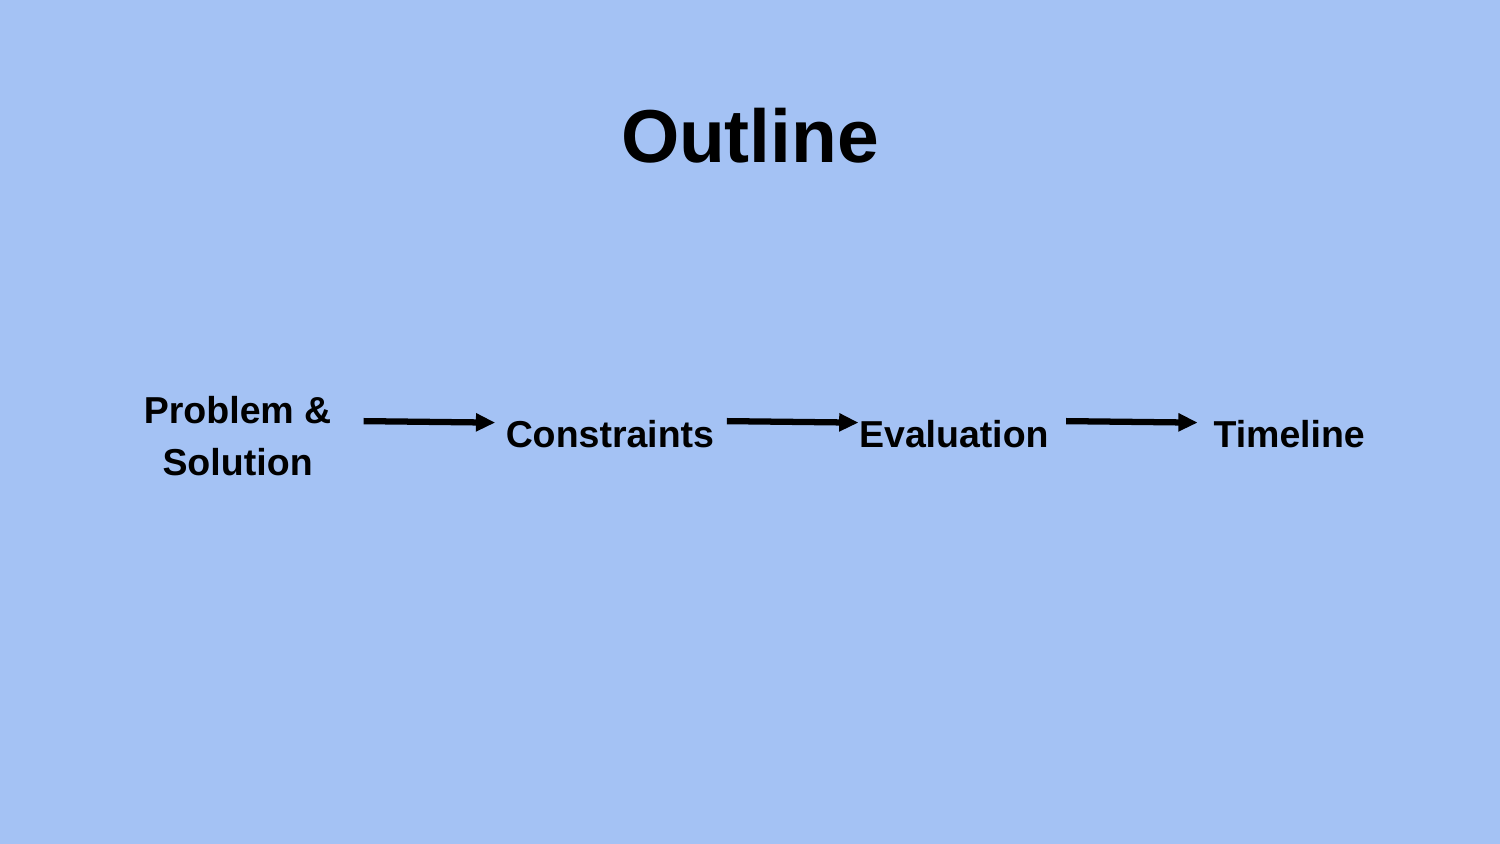

# Outline
Problem & Solution
Constraints
Evaluation
Timeline